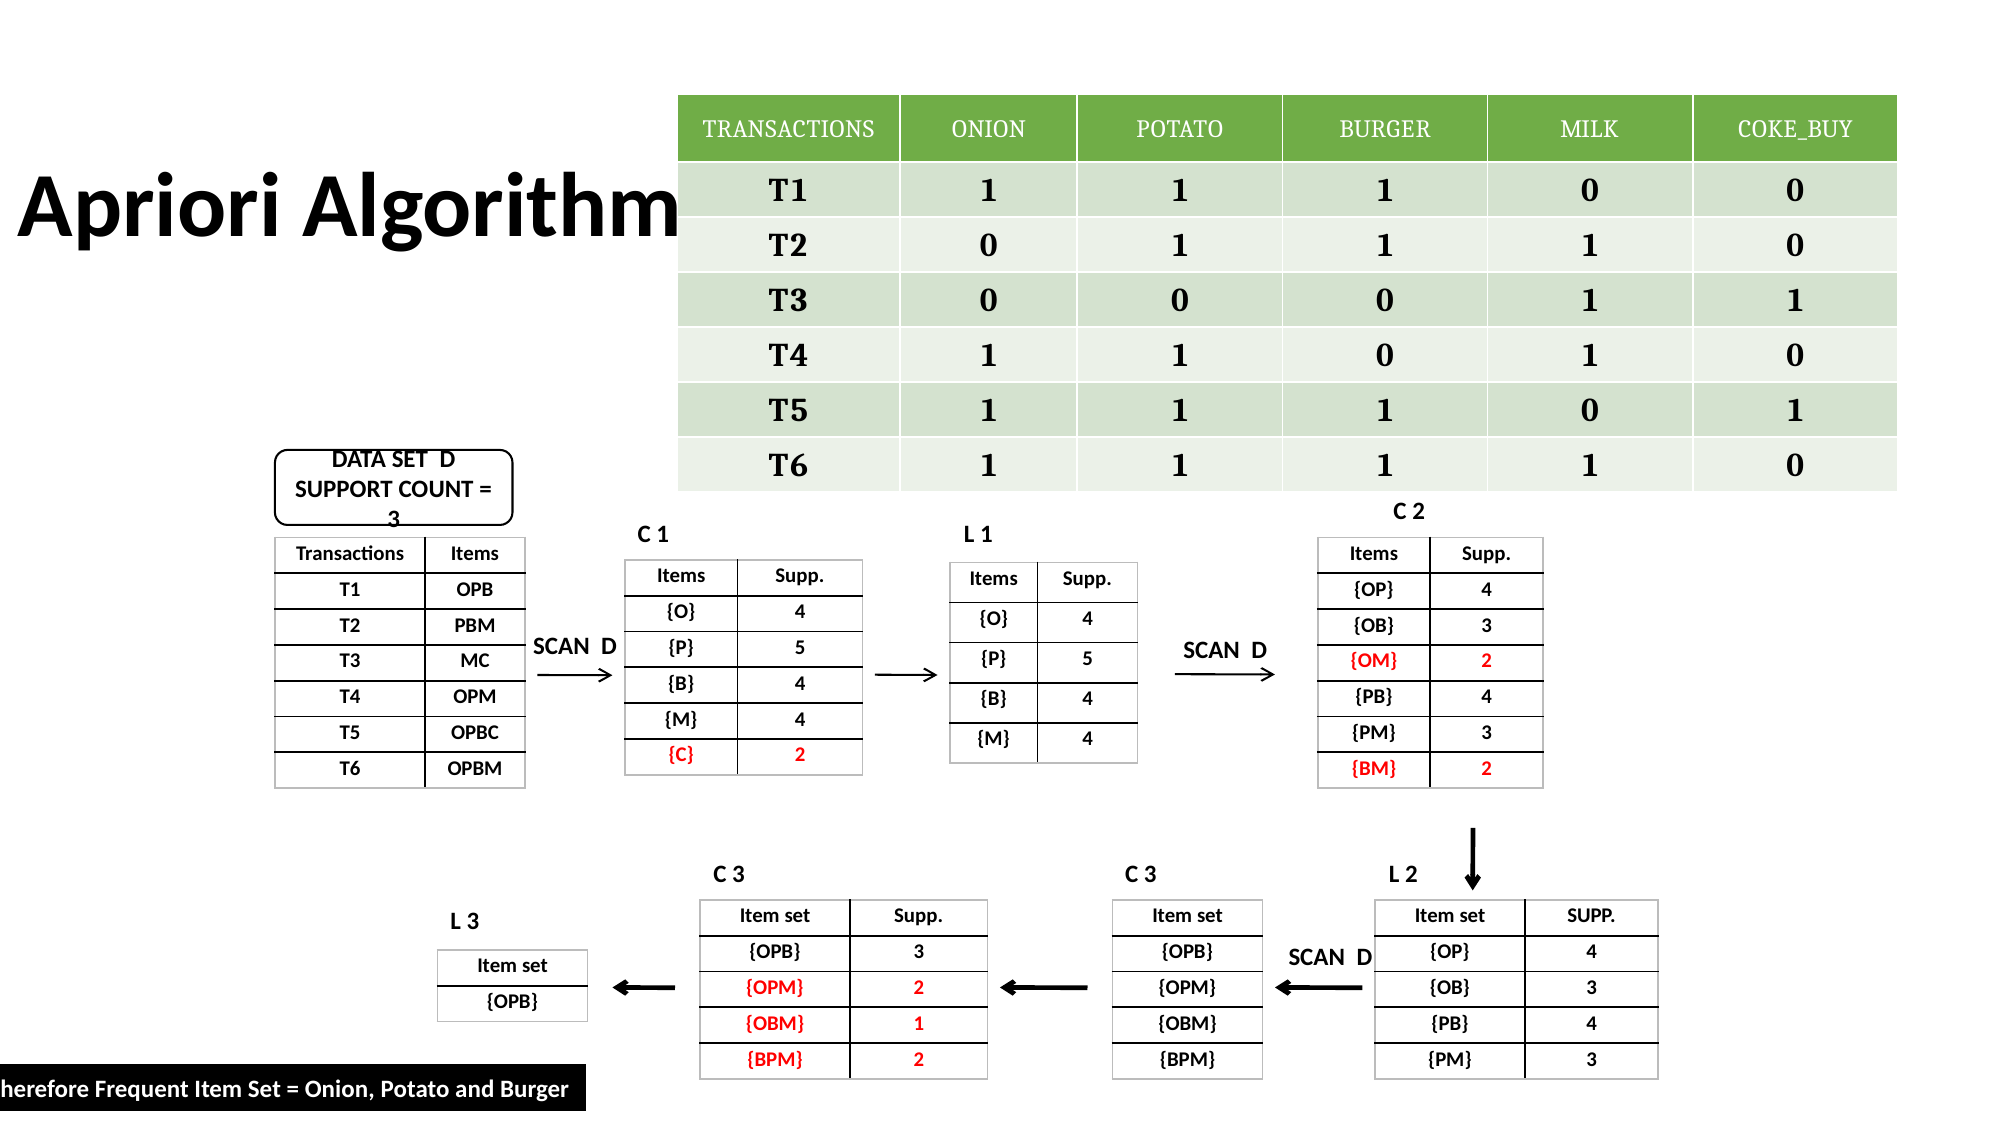

| TRANSACTIONS | ONION | POTATO | BURGER | MILK | COKE\_BUY |
| --- | --- | --- | --- | --- | --- |
| T1 | 1 | 1 | 1 | 0 | 0 |
| T2 | 0 | 1 | 1 | 1 | 0 |
| T3 | 0 | 0 | 0 | 1 | 1 |
| T4 | 1 | 1 | 0 | 1 | 0 |
| T5 | 1 | 1 | 1 | 0 | 1 |
| T6 | 1 | 1 | 1 | 1 | 0 |
Apriori Algorithm
DATA SET  D
SUPPORT COUNT = 3
C 2
C 1
L 1
| Transactions | Items |
| --- | --- |
| T1 | OPB |
| T2 | PBM |
| T3 | MC |
| T4 | OPM |
| T5 | OPBC |
| T6 | OPBM |
| Items | Supp. |
| --- | --- |
| {OP} | 4 |
| {OB} | 3 |
| {OM} | 2 |
| {PB} | 4 |
| {PM} | 3 |
| {BM} | 2 |
| Items | Supp. |
| --- | --- |
| {O} | 4 |
| {P} | 5 |
| {B} | 4 |
| {M} | 4 |
| {C} | 2 |
| Items | Supp. |
| --- | --- |
| {O} | 4 |
| {P} | 5 |
| {B} | 4 |
| {M} | 4 |
SCAN  D
SCAN  D
C 3
C 3
L 2
L 3
| Item set | Supp. |
| --- | --- |
| {OPB} | 3 |
| {OPM} | 2 |
| {OBM} | 1 |
| {BPM} | 2 |
| Item set |
| --- |
| {OPB} |
| {OPM} |
| {OBM} |
| {BPM} |
| Item set | SUPP. |
| --- | --- |
| {OP} | 4 |
| {OB} | 3 |
| {PB} | 4 |
| {PM} | 3 |
SCAN  D
| Item set |
| --- |
| {OPB} |
Therefore Frequent Item Set = Onion, Potato and Burger